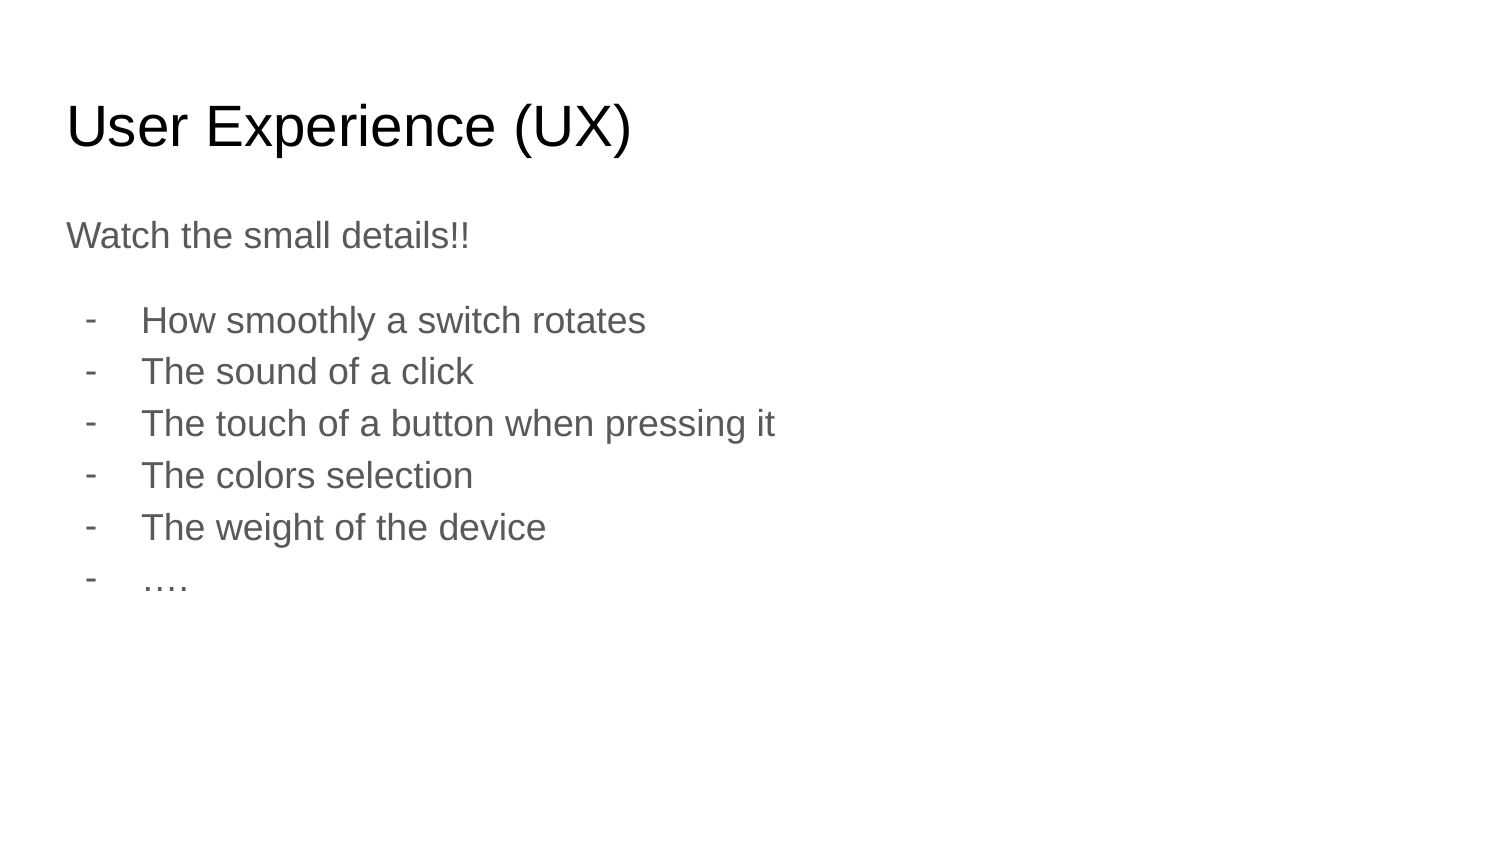

# User Experience (UX)

Watch the small details!!
How smoothly a switch rotates
The sound of a click
The touch of a button when pressing it
The colors selection
The weight of the device
….